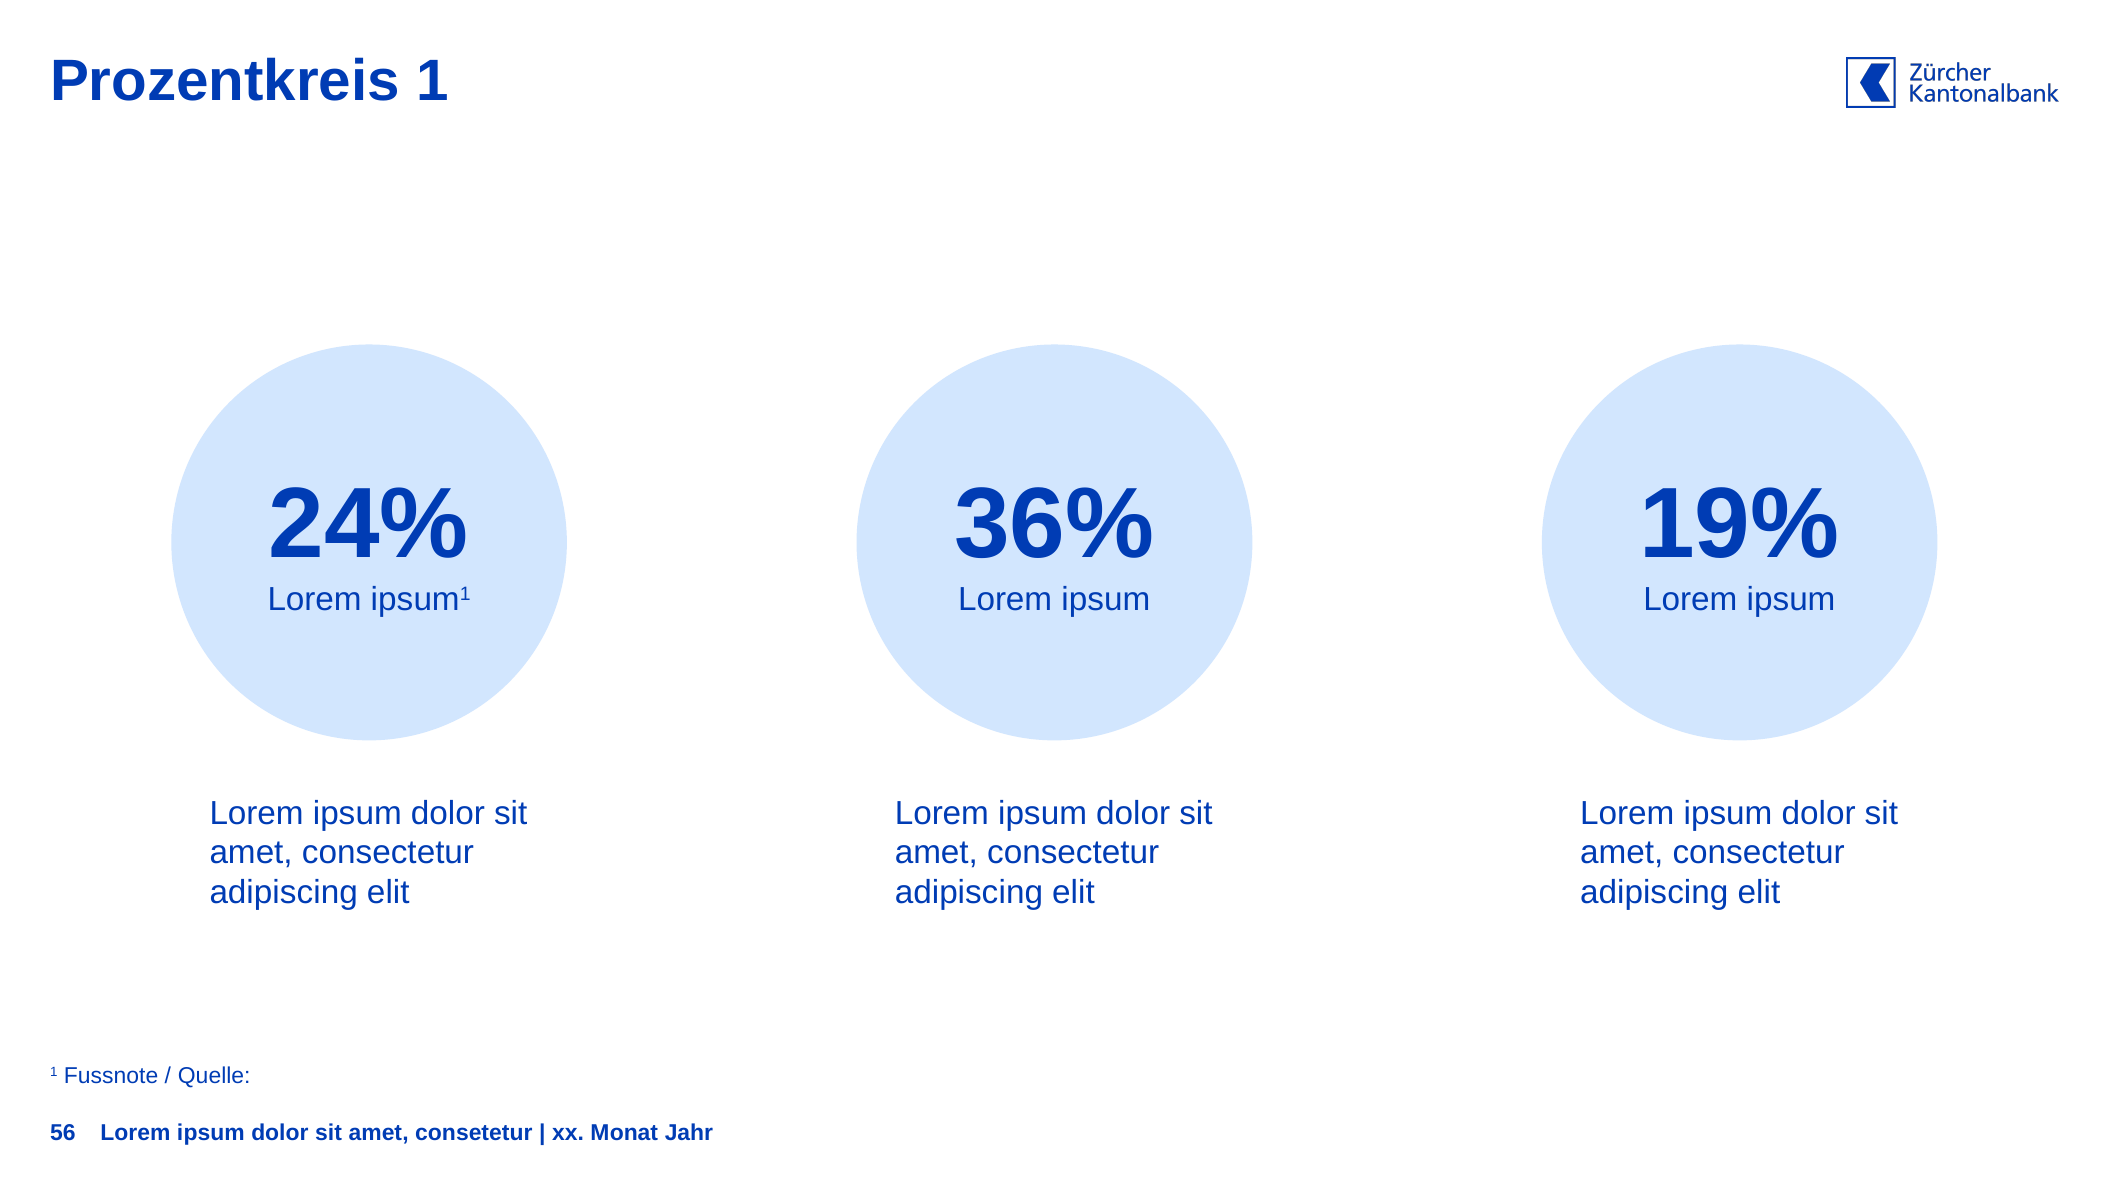

# Prozentkreis 1
24%
Lorem ipsum1
36%
Lorem ipsum
19%
Lorem ipsum
Lorem ipsum dolor sit amet, consectetur adipiscing elit
Lorem ipsum dolor sit amet, consectetur adipiscing elit
Lorem ipsum dolor sit amet, consectetur adipiscing elit
1 Fussnote / Quelle:
56
Lorem ipsum dolor sit amet, consetetur | xx. Monat Jahr